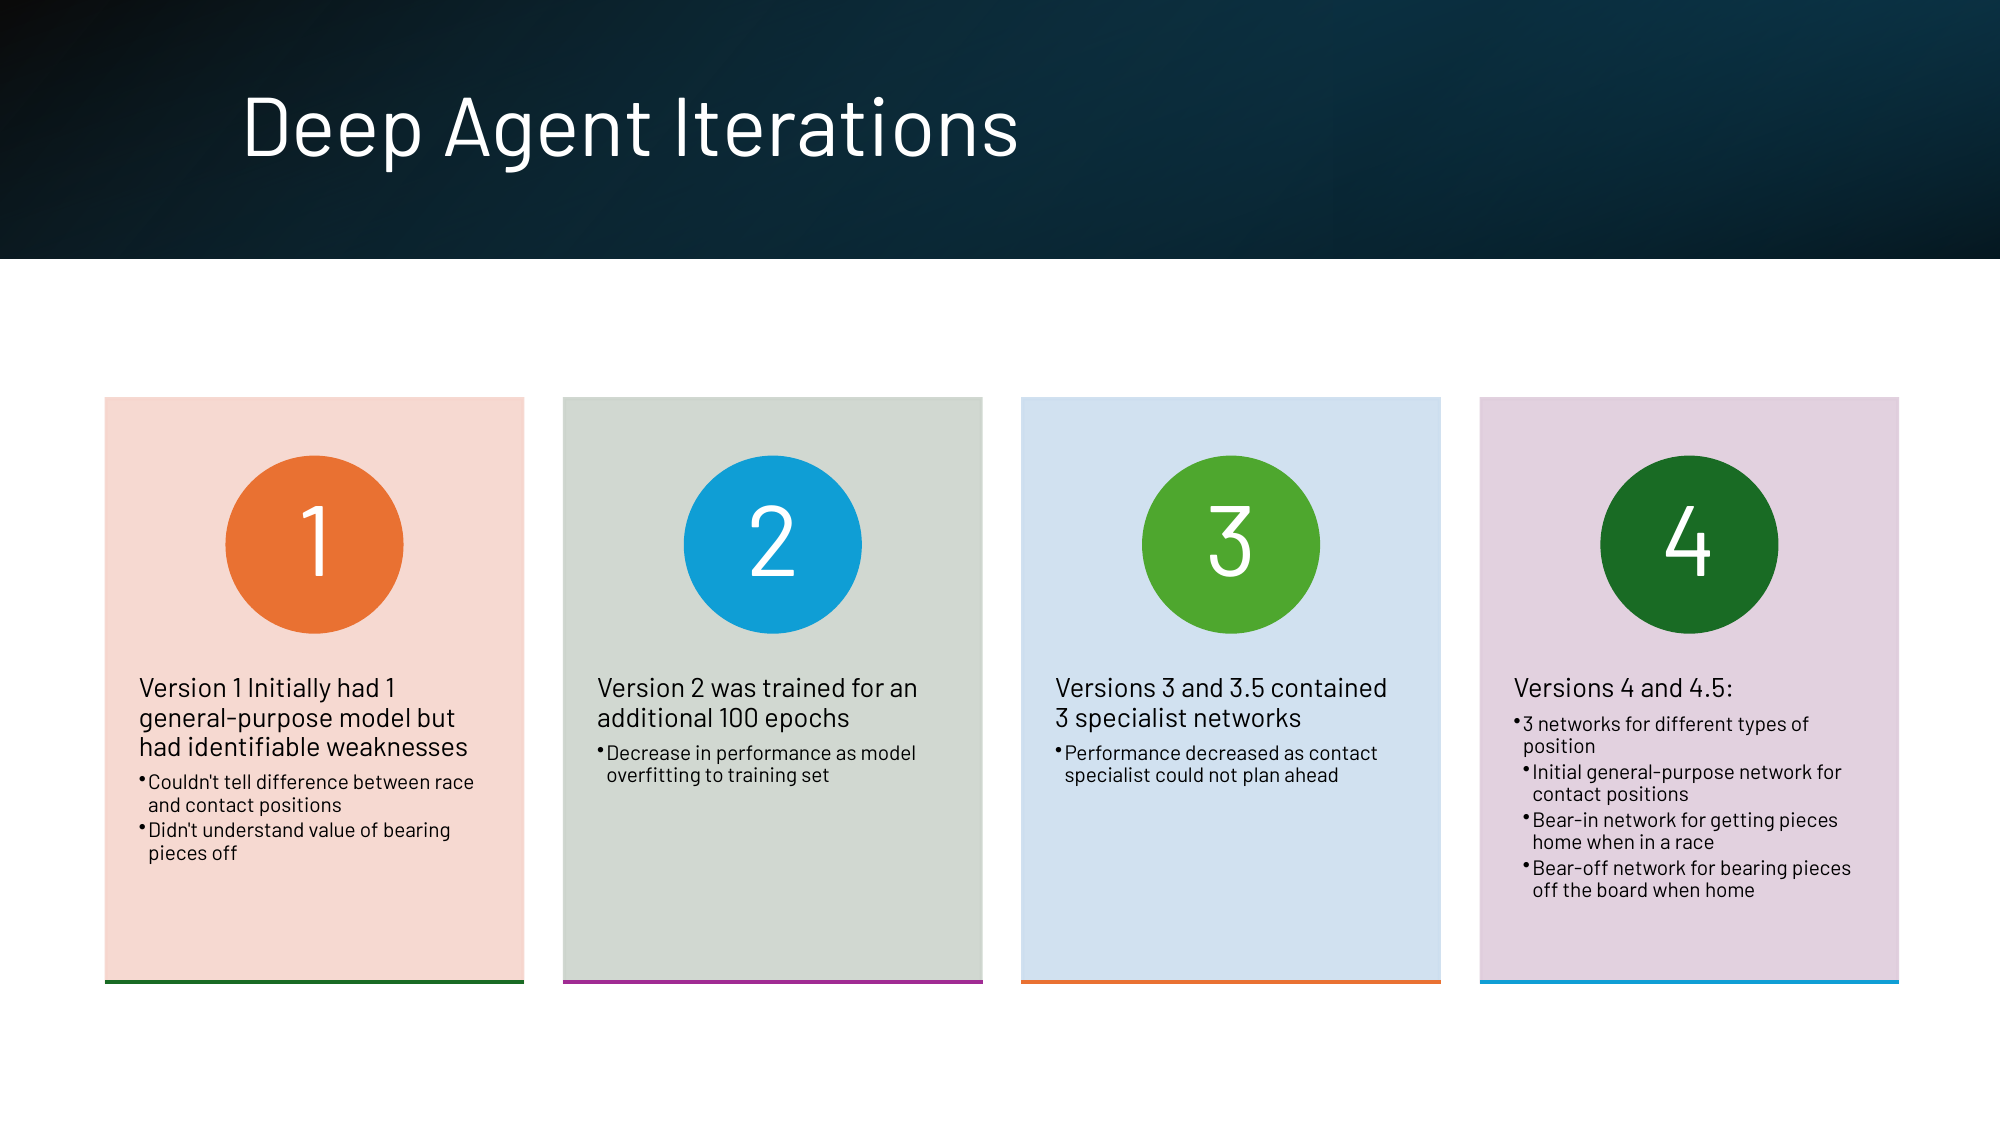

# Deep Agent Iterations
Version 1 Initially had 1 general-purpose model but had identifiable weaknesses
Couldn't tell difference between race and contact positions
Didn't understand value of bearing pieces off

1
Version 2 was trained for an additional 100 epochs
Decrease in performance as model overfitting to training set
2
Versions 3 and 3.5 contained 3 specialist networks
Performance decreased as contact specialist could not plan ahead
3
Versions 4 and 4.5:
3 networks for different types of position
Initial general-purpose network for contact positions
Bear-in network for getting pieces home when in a race
Bear-off network for bearing pieces off the board when home
4